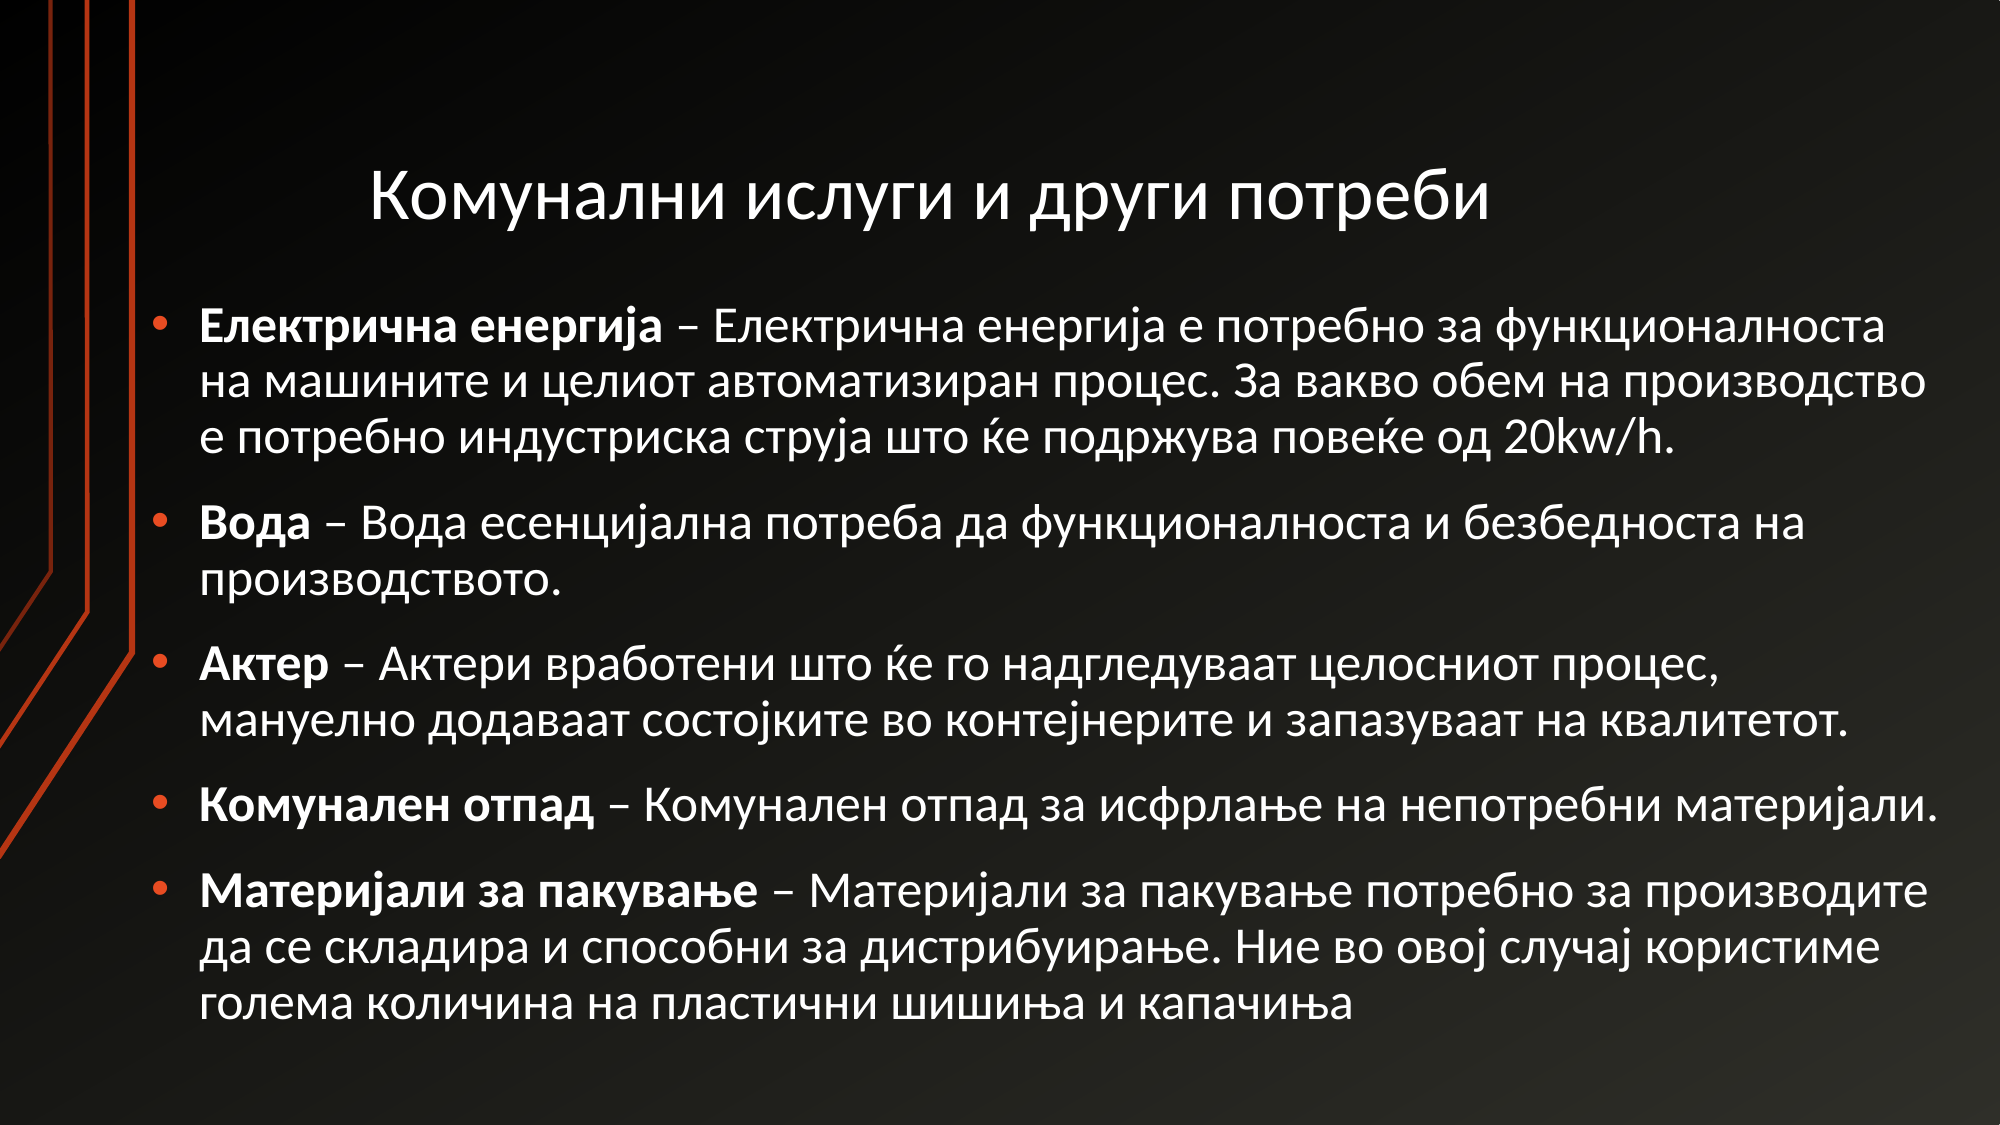

# Комунални ислуги и други потреби
Електрична енергија – Електрична енергија е потребно за функционалноста на машините и целиот автоматизиран процес. За вакво обем на производство е потребно индустриска струја што ќе подржува повеќе од 20kw/h.
Вода – Вода есенцијална потреба да функционалноста и безбедноста на производството.
Актер – Актери вработени што ќе го надгледуваат целосниот процес, мануелно додаваат состојките во контејнерите и запазуваат на квалитетот.
Комунален отпад – Комунален отпад за исфрлање на непотребни материјали.
Материјали за пакување – Материјали за пакување потребно за производите да се складира и способни за дистрибуирање. Ние во овој случај користиме голема количина на пластични шишиња и капачиња